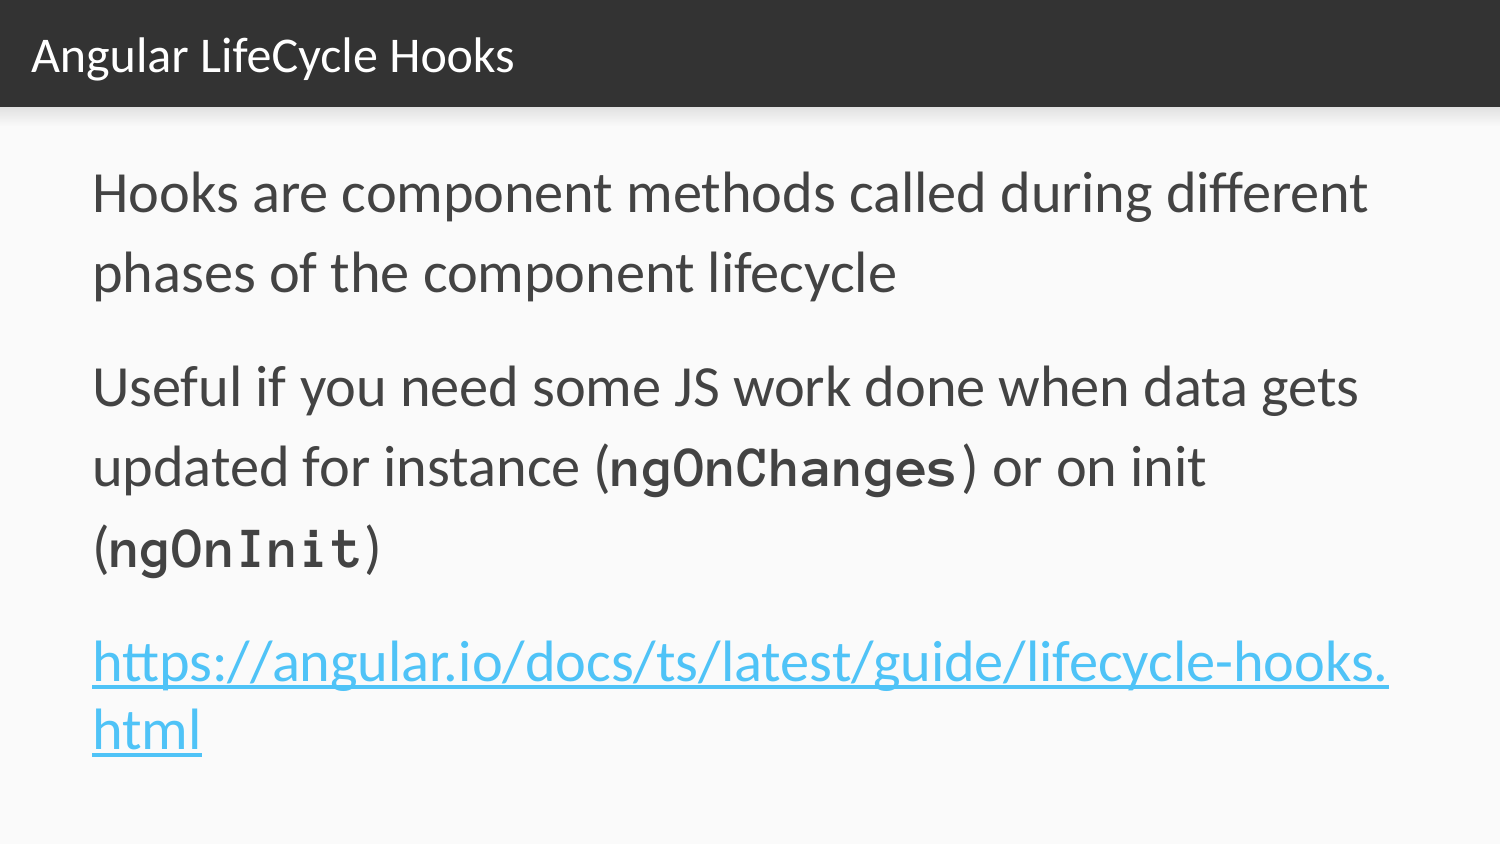

# Angular LifeCycle Hooks
Hooks are component methods called during different phases of the component lifecycle
Useful if you need some JS work done when data gets updated for instance (ngOnChanges) or on init (ngOnInit)
https://angular.io/docs/ts/latest/guide/lifecycle-hooks.html